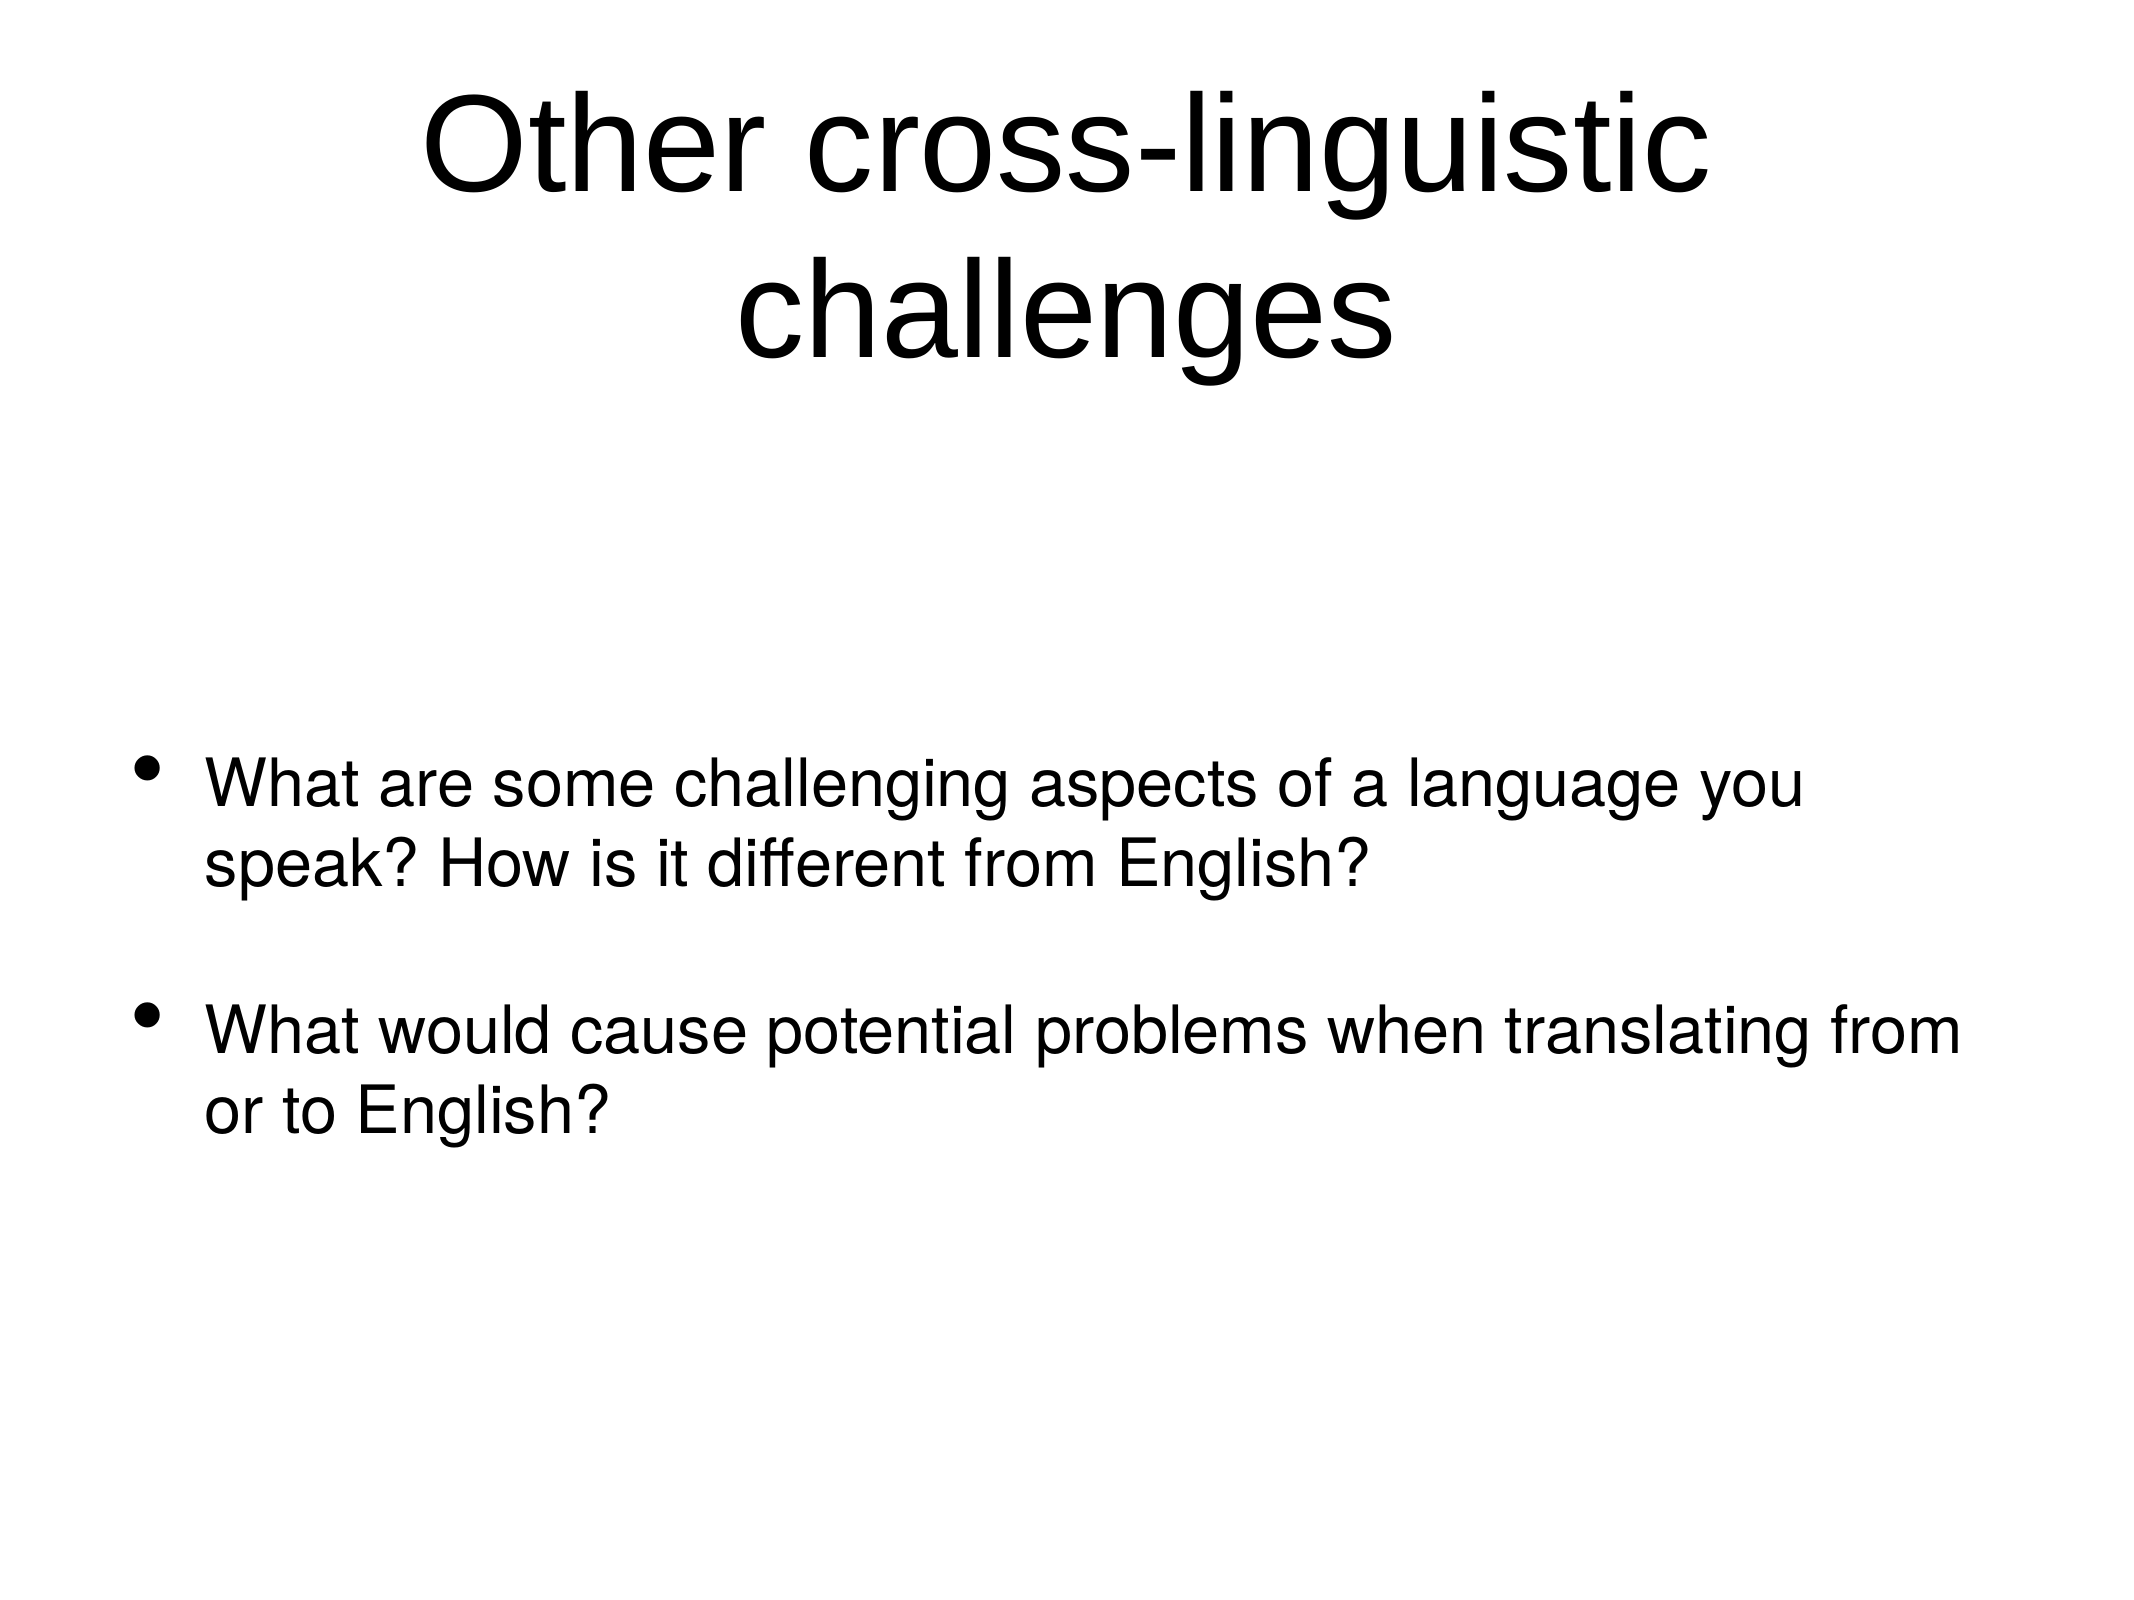

# Other cross-linguistic challenges
What are some challenging aspects of a language you speak? How is it different from English?
What would cause potential problems when translating from or to English?